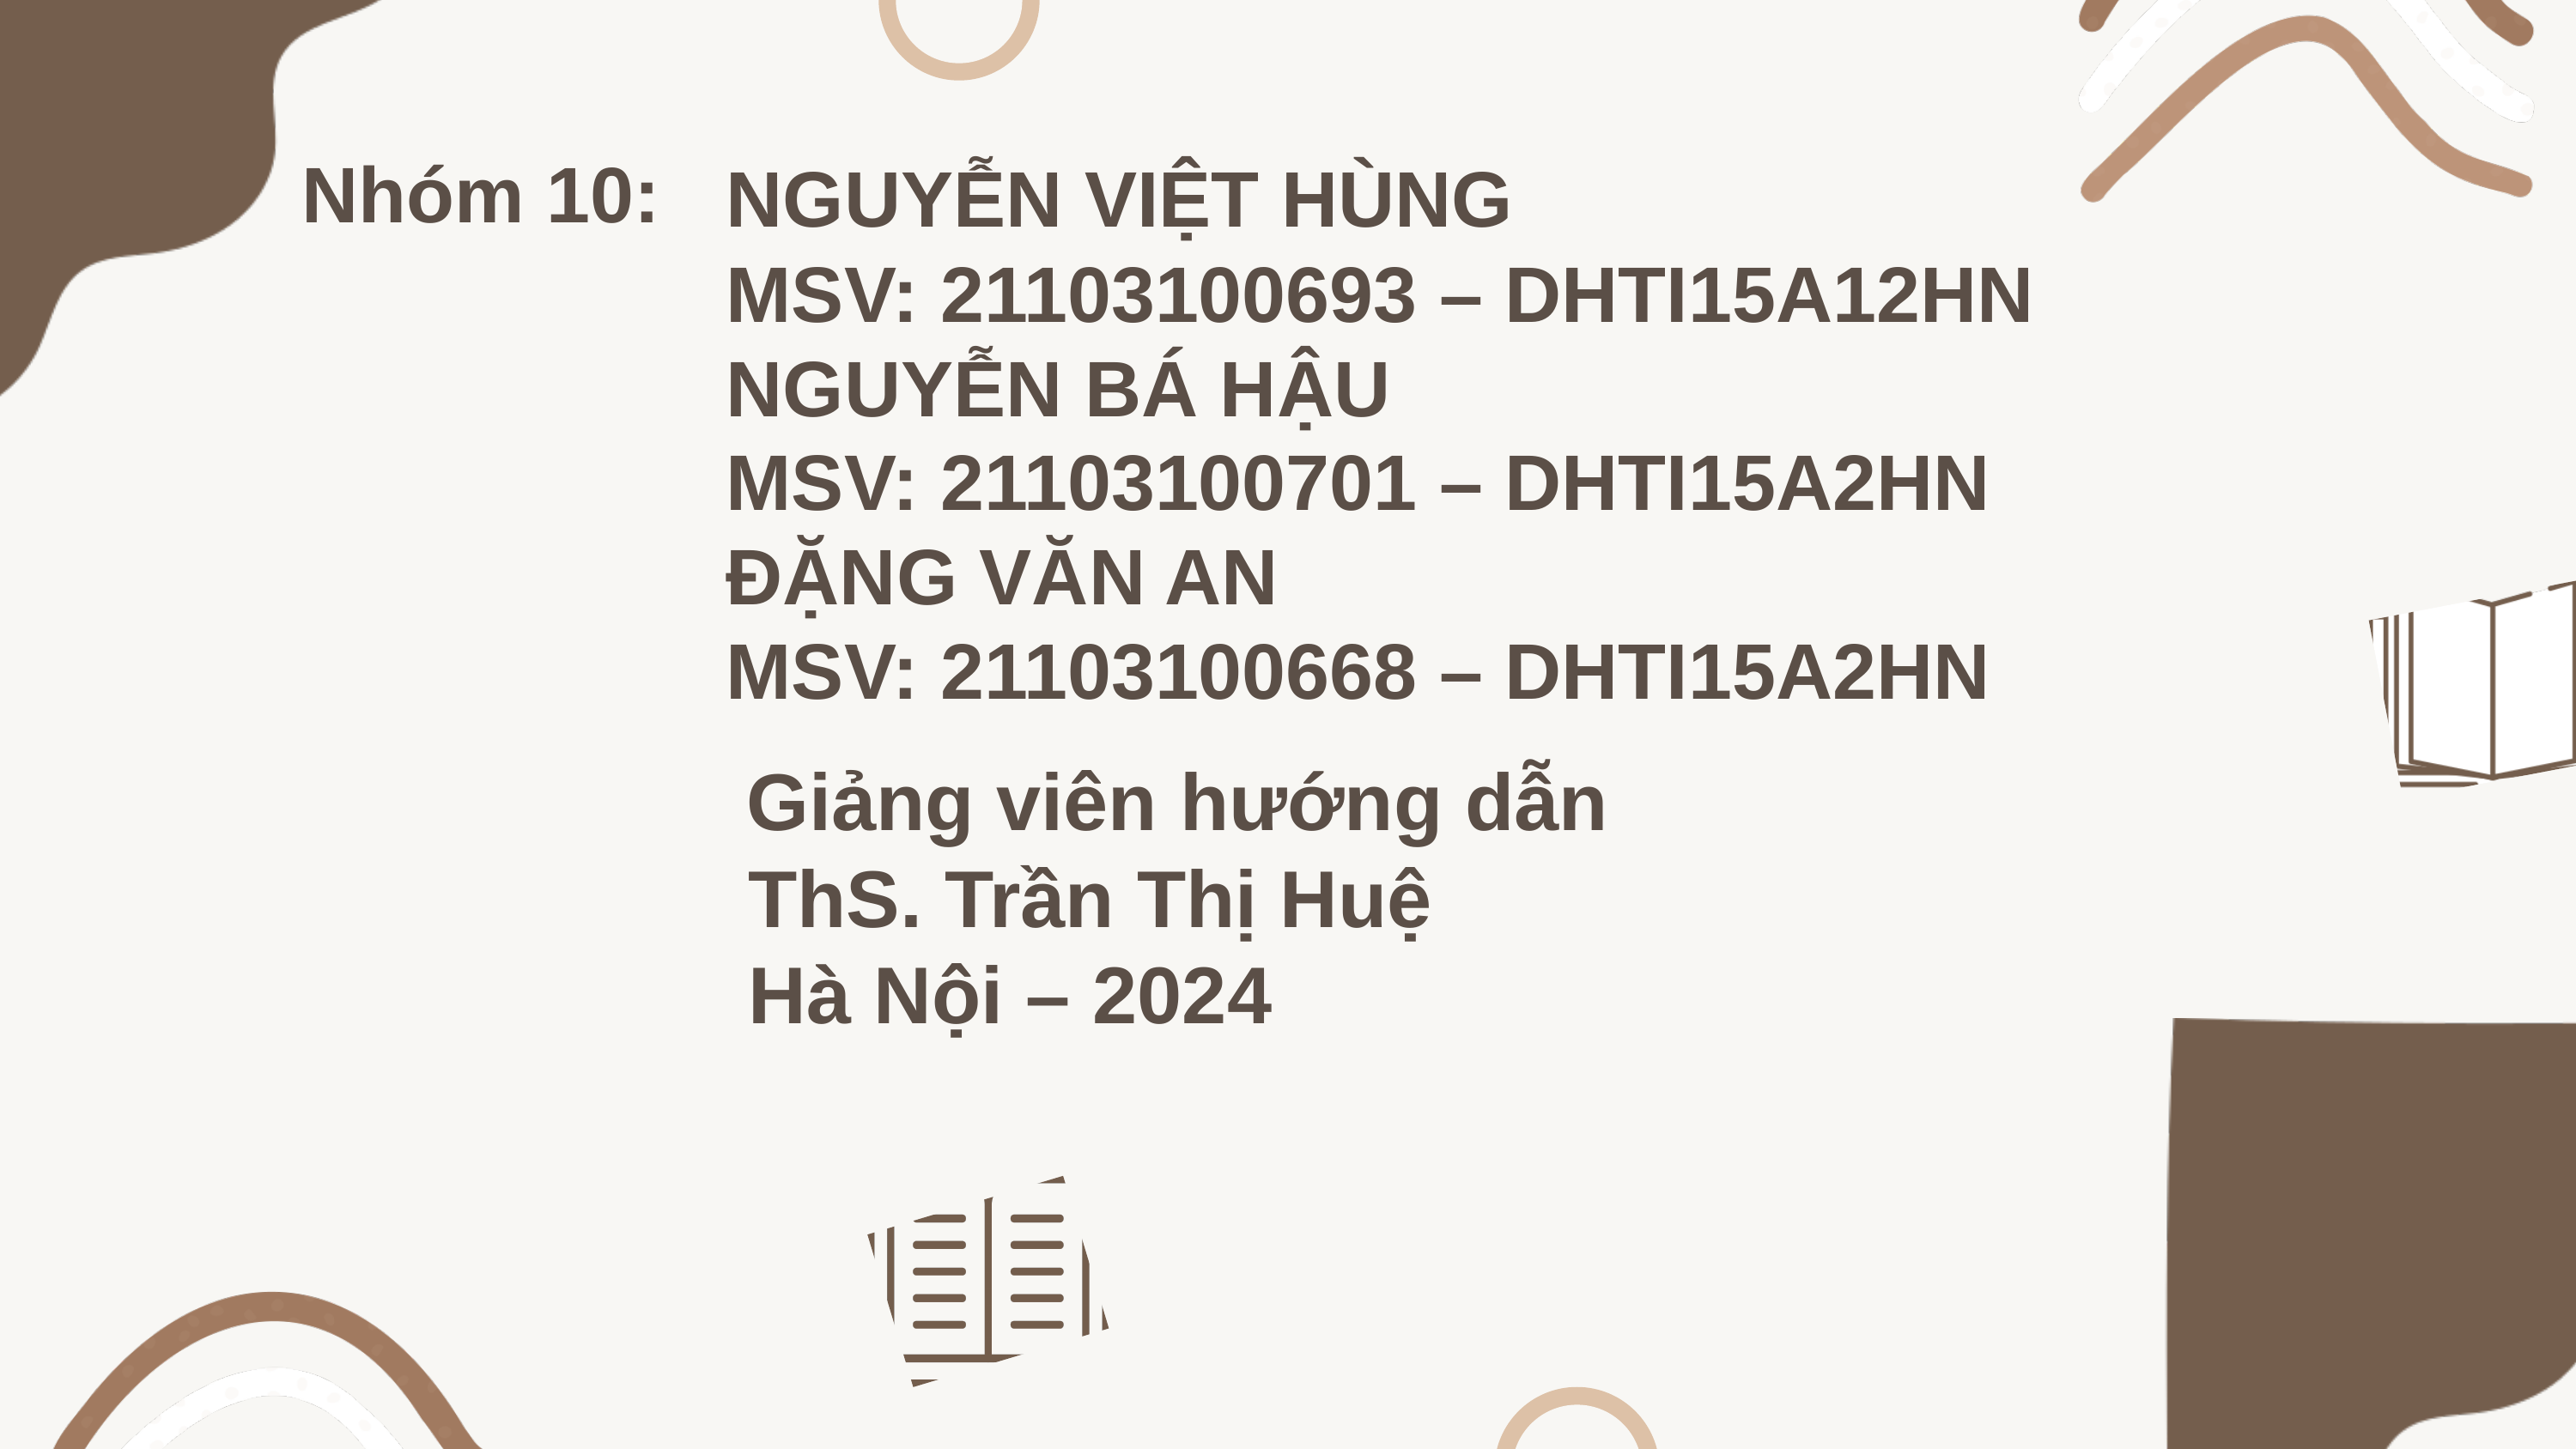

NGUYỄN VIỆT HÙNG
MSV: 21103100693 – DHTI15A12HN
NGUYỄN BÁ HẬU
MSV: 21103100701 – DHTI15A2HN
ĐẶNG VĂN AN
MSV: 21103100668 – DHTI15A2HN
Nhóm 10:

 Giảng viên hướng dẫn
 ThS. Trần Thị Huệ
 Hà Nội – 2024